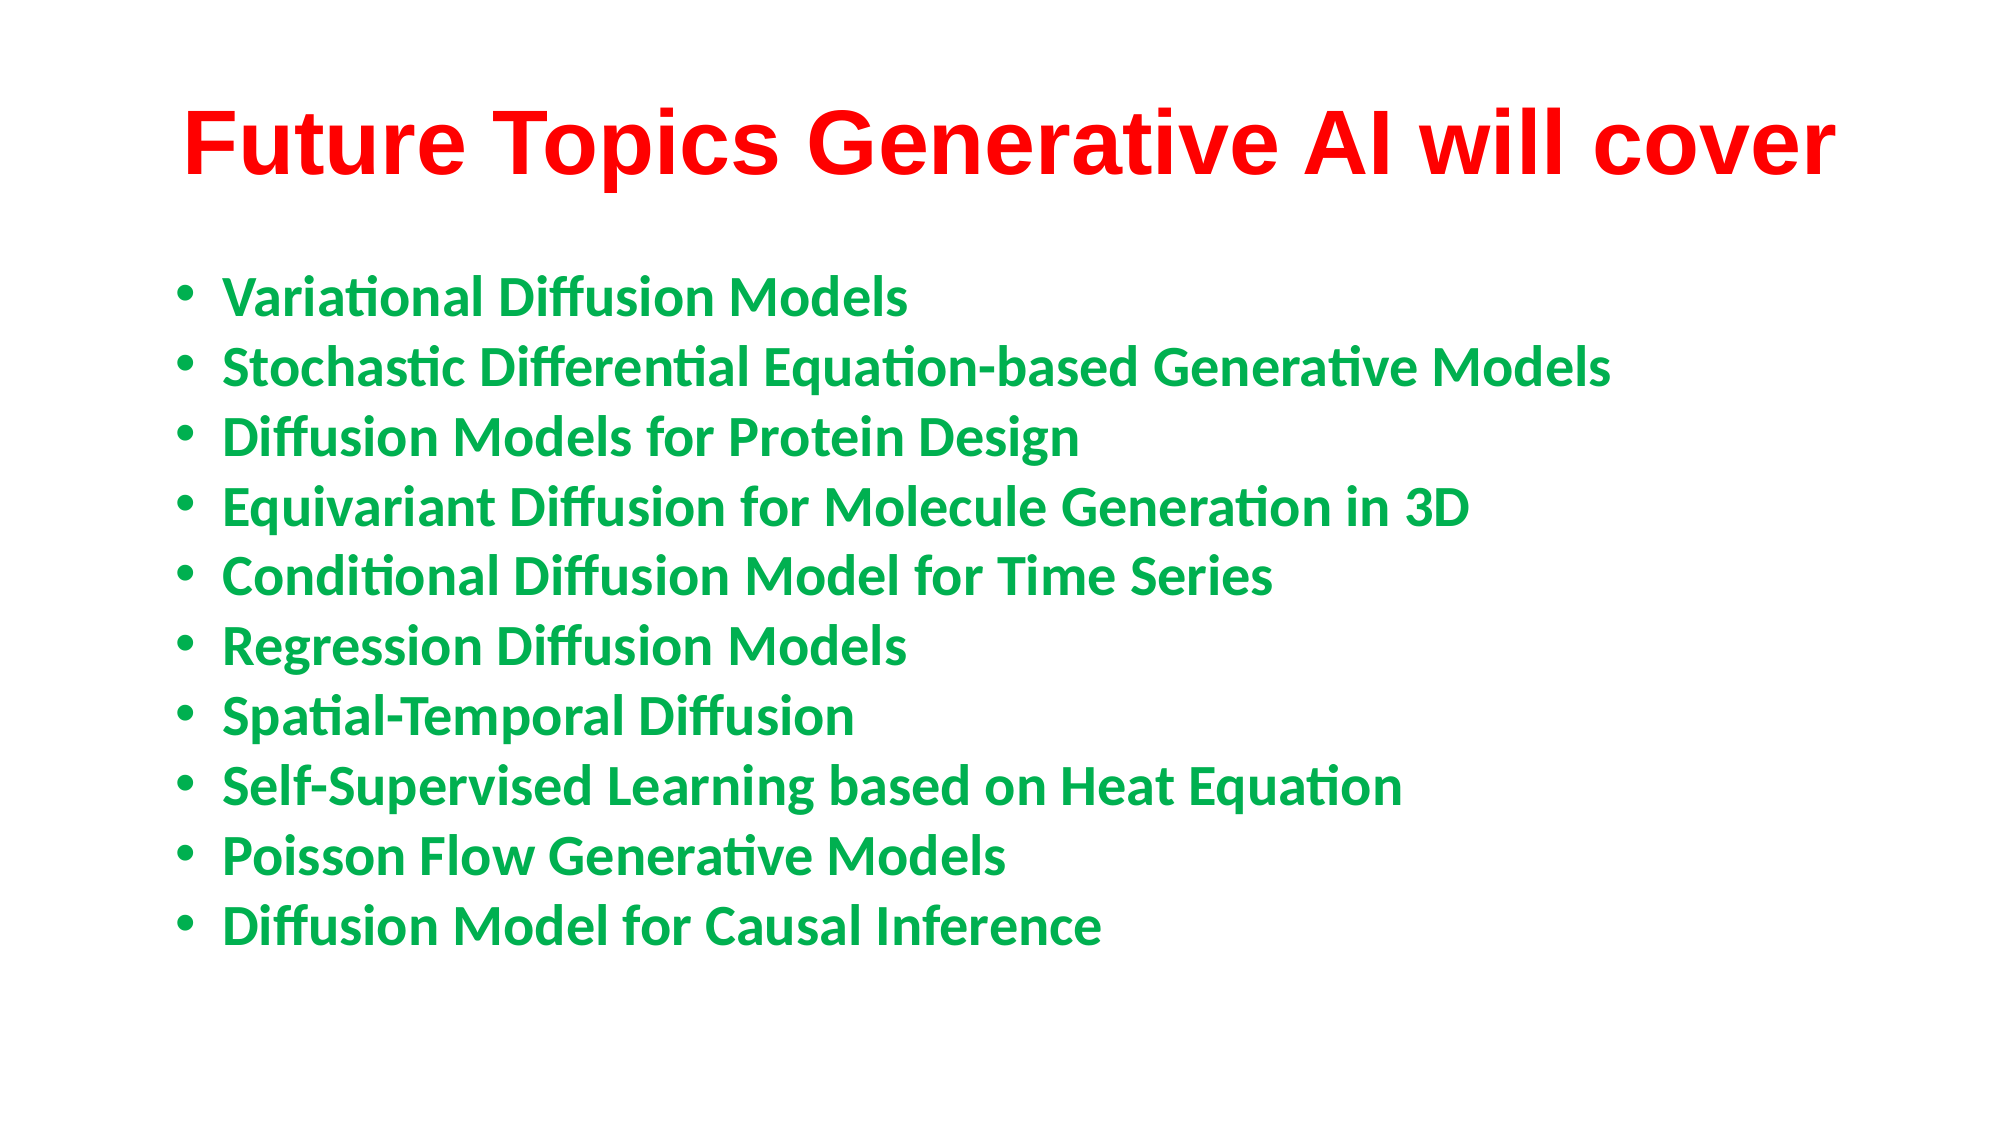

Future Topics Generative AI will cover
Variational Diffusion Models
Stochastic Differential Equation-based Generative Models
Diffusion Models for Protein Design
Equivariant Diffusion for Molecule Generation in 3D
Conditional Diffusion Model for Time Series
Regression Diffusion Models
Spatial-Temporal Diffusion
Self-Supervised Learning based on Heat Equation
Poisson Flow Generative Models
Diffusion Model for Causal Inference